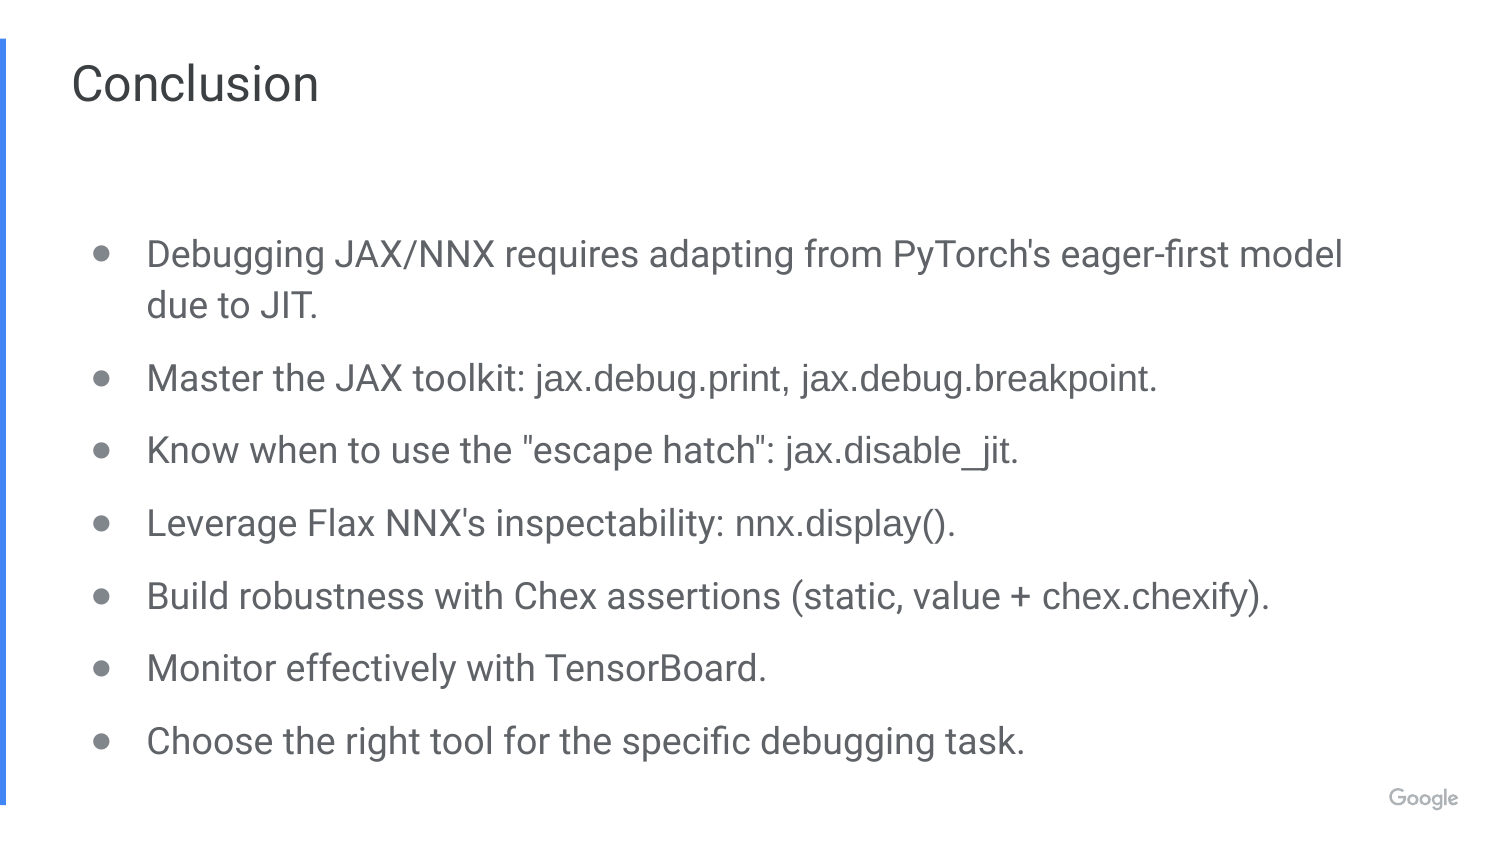

# Conclusion
Debugging JAX/NNX requires adapting from PyTorch's eager-first model due to JIT.
Master the JAX toolkit: jax.debug.print, jax.debug.breakpoint.
Know when to use the "escape hatch": jax.disable_jit.
Leverage Flax NNX's inspectability: nnx.display().
Build robustness with Chex assertions (static, value + chex.chexify).
Monitor effectively with TensorBoard.
Choose the right tool for the specific debugging task.